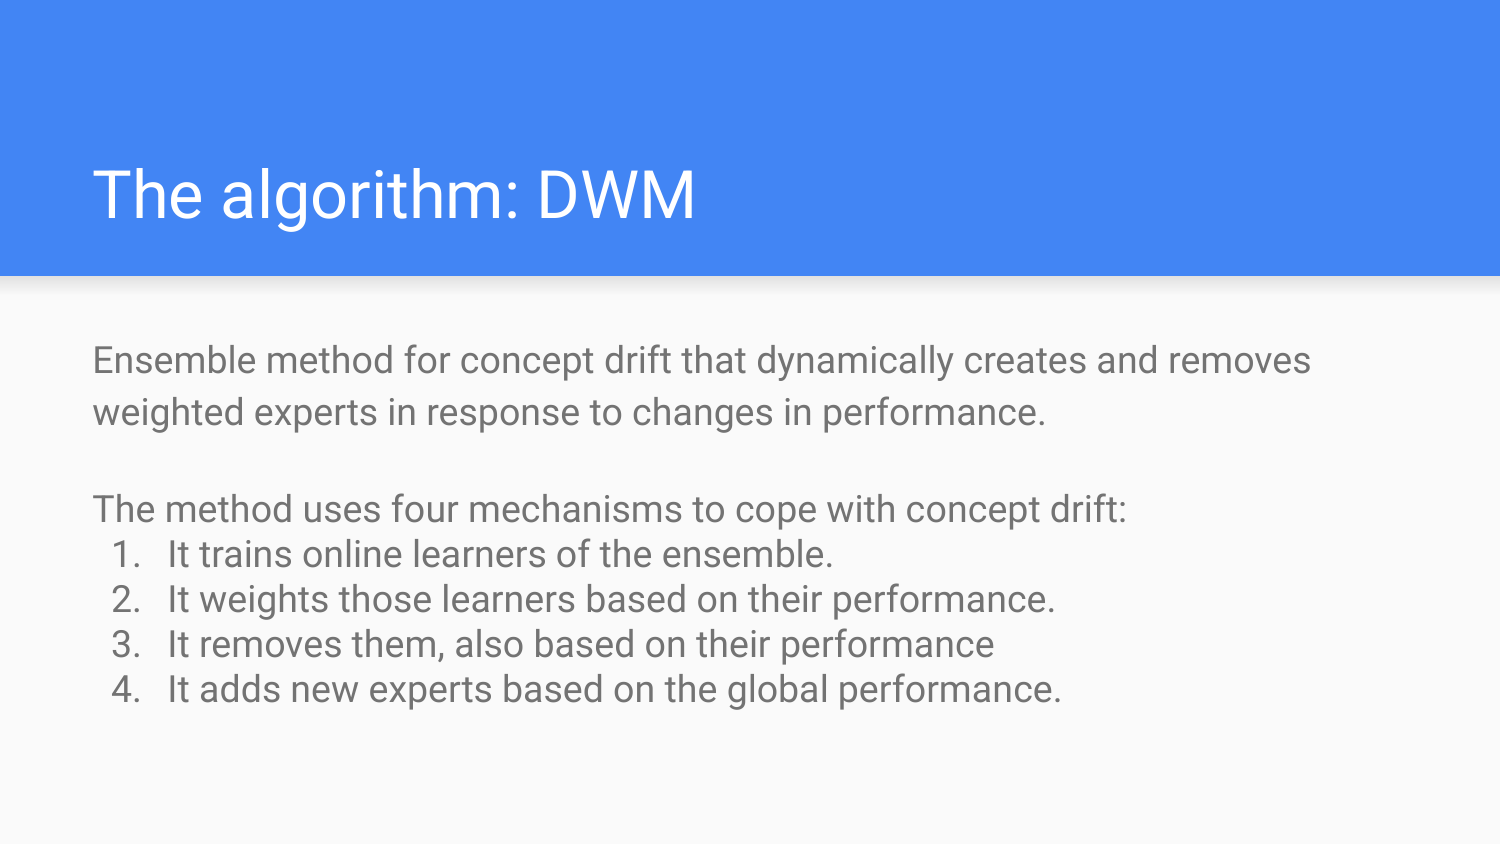

# The algorithm: DWM
Ensemble method for concept drift that dynamically creates and removes weighted experts in response to changes in performance.

The method uses four mechanisms to cope with concept drift:
It trains online learners of the ensemble.
It weights those learners based on their performance.
It removes them, also based on their performance
It adds new experts based on the global performance.